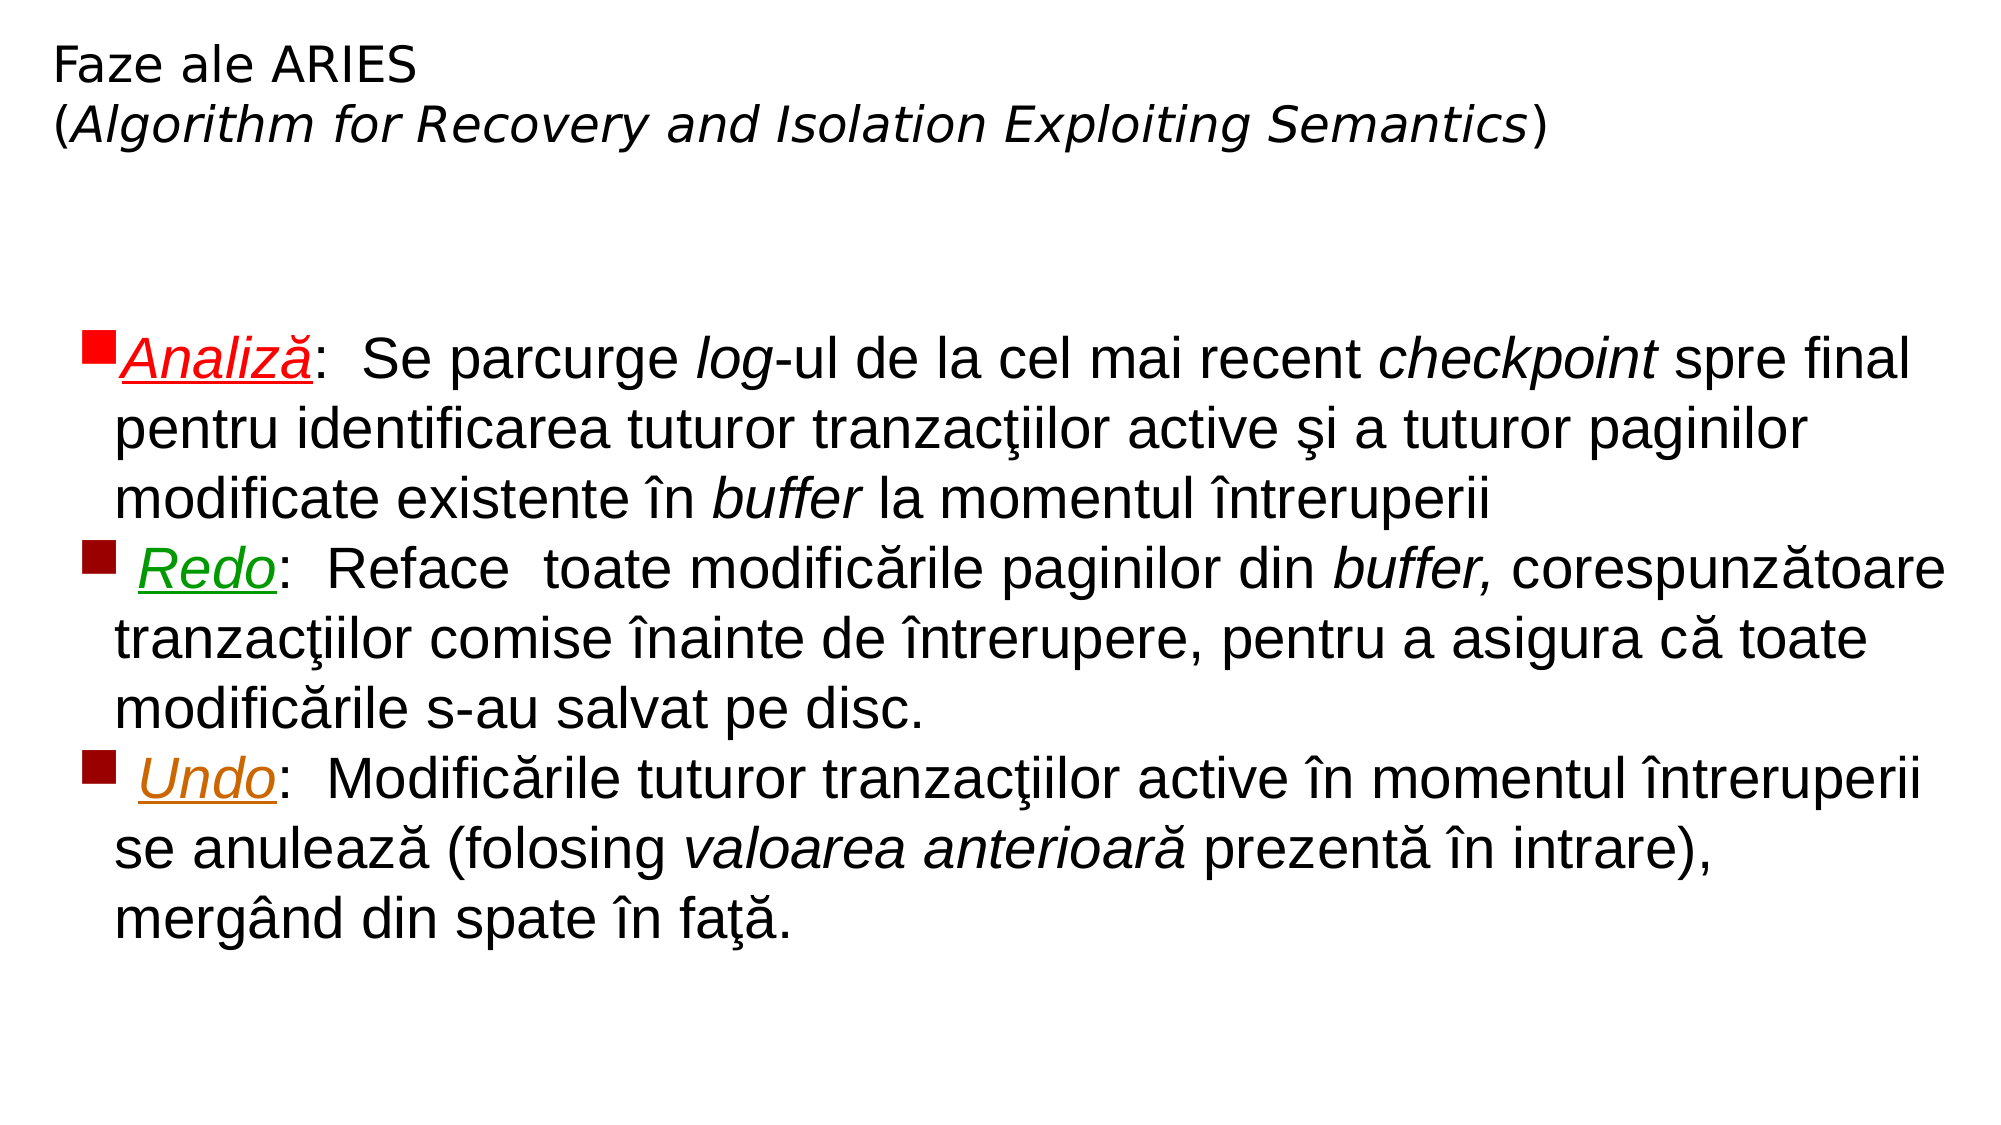

Faze ale ARIES
(Algorithm for Recovery and Isolation Exploiting Semantics)

Analiză:  Se parcurge log-ul de la cel mai recent checkpoint spre final pentru identificarea tuturor tranzacţiilor active şi a tuturor paginilor modificate existente în buffer la momentul întreruperii
 Redo:  Reface  toate modificările paginilor din buffer, corespunzătoare tranzacţiilor comise înainte de întrerupere, pentru a asigura că toate modificările s-au salvat pe disc.
 Undo:  Modificările tuturor tranzacţiilor active în momentul întreruperii se anulează (folosing valoarea anterioară prezentă în intrare), mergând din spate în faţă.